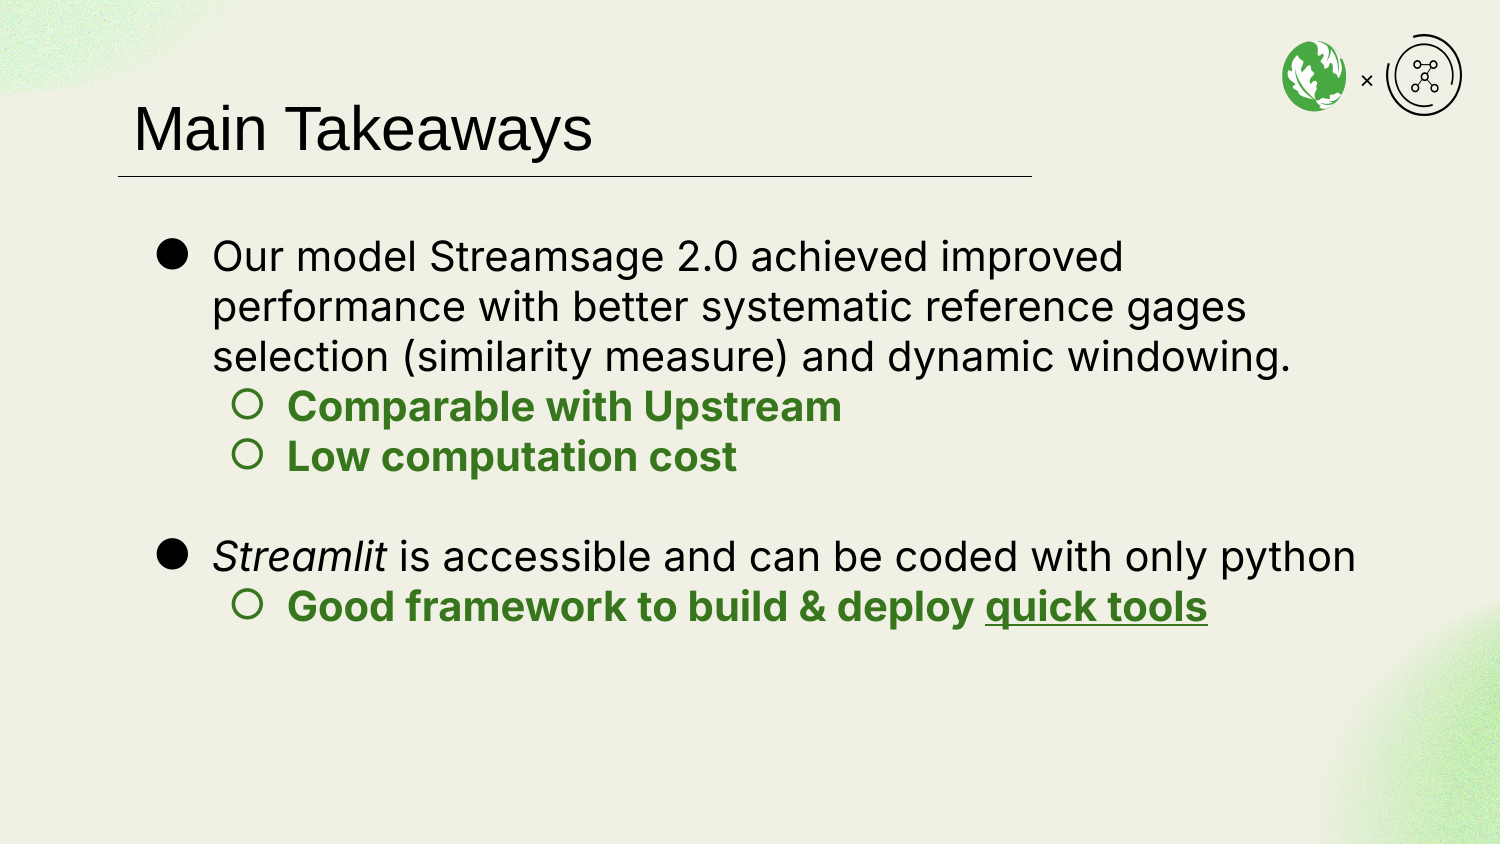

# Main Takeaways
Our model Streamsage 2.0 achieved improved performance with better systematic reference gages selection (similarity measure) and dynamic windowing.
Comparable with Upstream
Low computation cost

Streamlit is accessible and can be coded with only python
Good framework to build & deploy quick tools